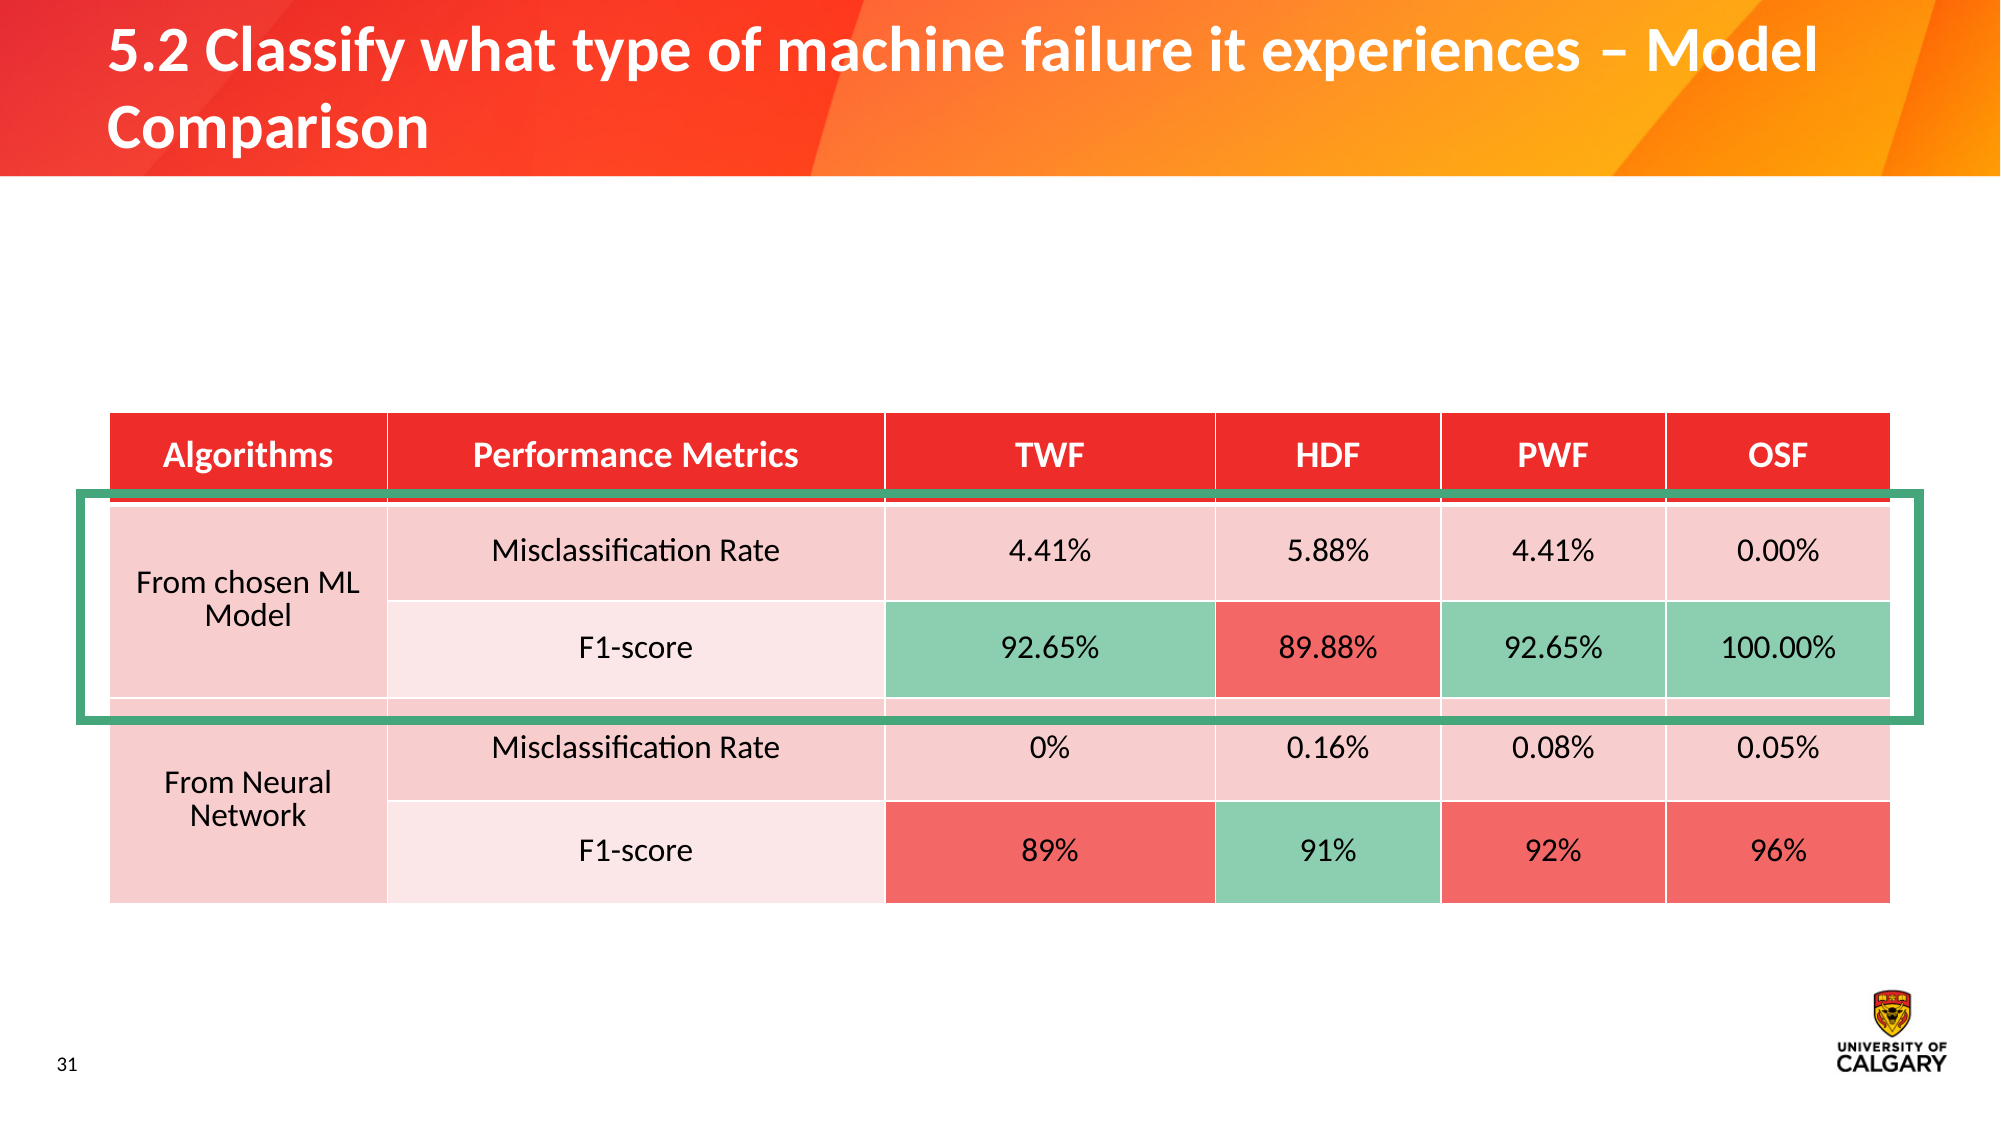

5.2 Classify what type of machine failure it experiences – Model Comparison
| Algorithms | Performance Metrics | TWF | HDF | PWF | OSF |
| --- | --- | --- | --- | --- | --- |
| From chosen ML Model | Misclassification Rate | 4.41% | 5.88% | 4.41% | 0.00% |
|  | F1-score | 92.65% | 89.88% | 92.65% | 100.00% |
| From Neural Network | Misclassification Rate | 0% | 0.16% | 0.08% | 0.05% |
|  | F1-score | 89% | 91% | 92% | 96% |

31